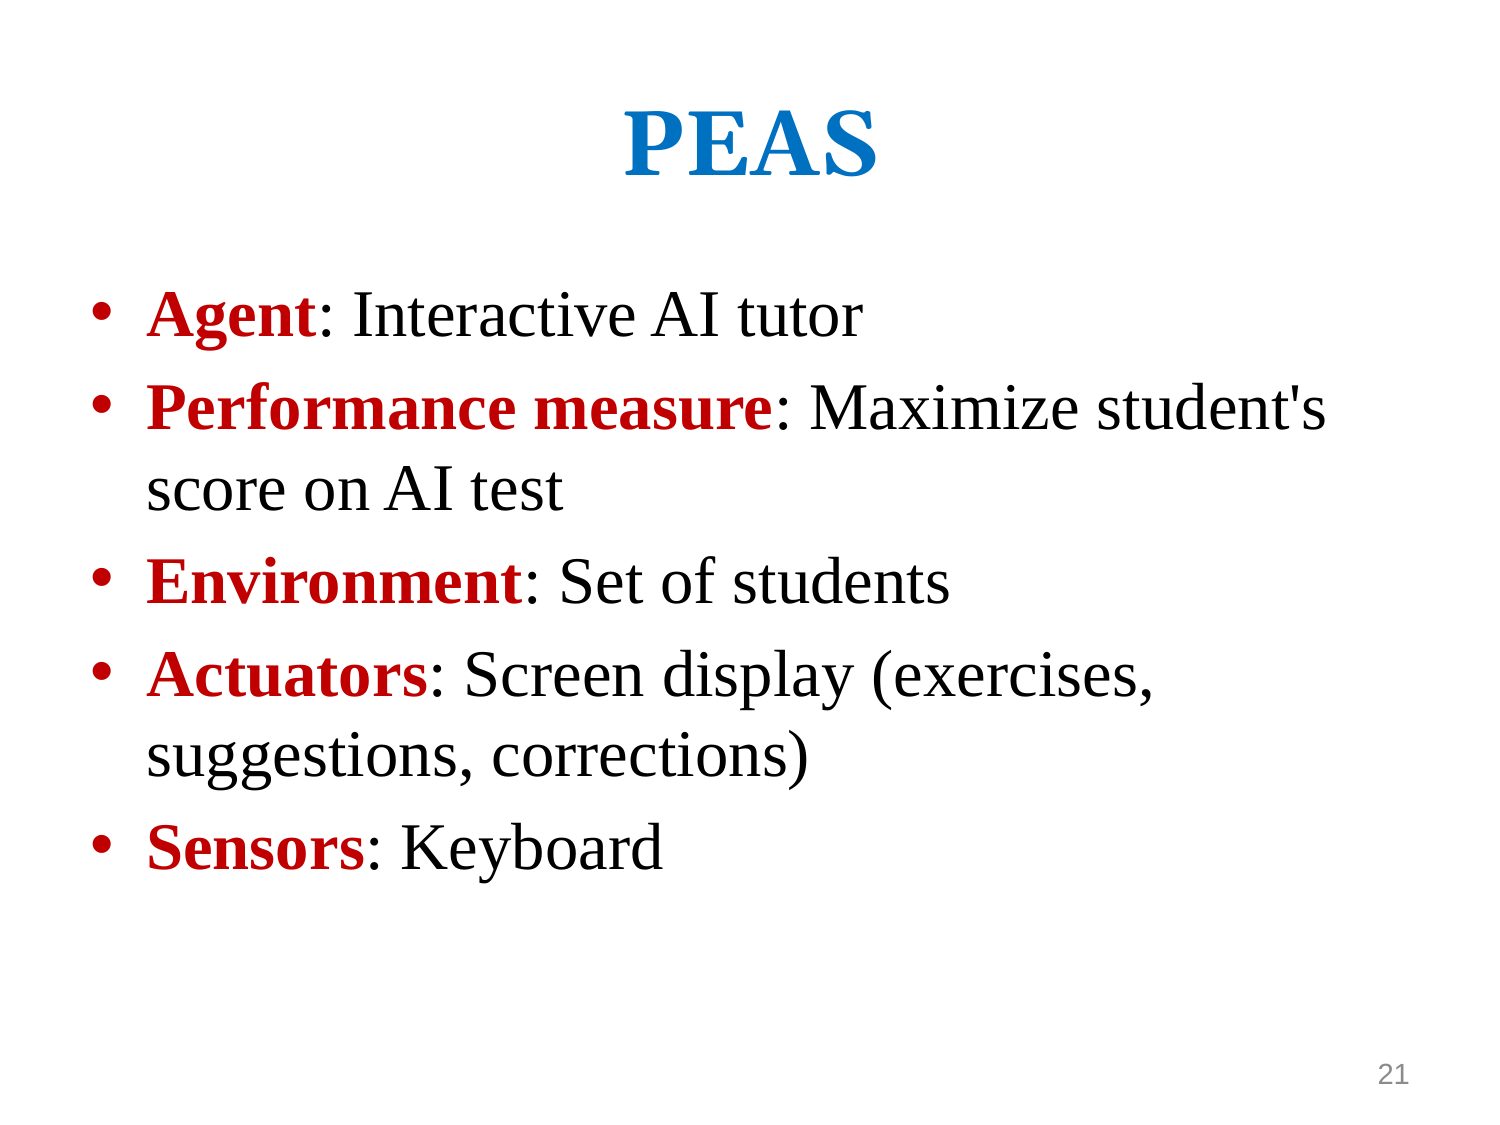

# PEAS
Agent: Interactive AI tutor
Performance measure: Maximize student's score on AI test
Environment: Set of students
Actuators: Screen display (exercises, suggestions, corrections)
Sensors: Keyboard
21